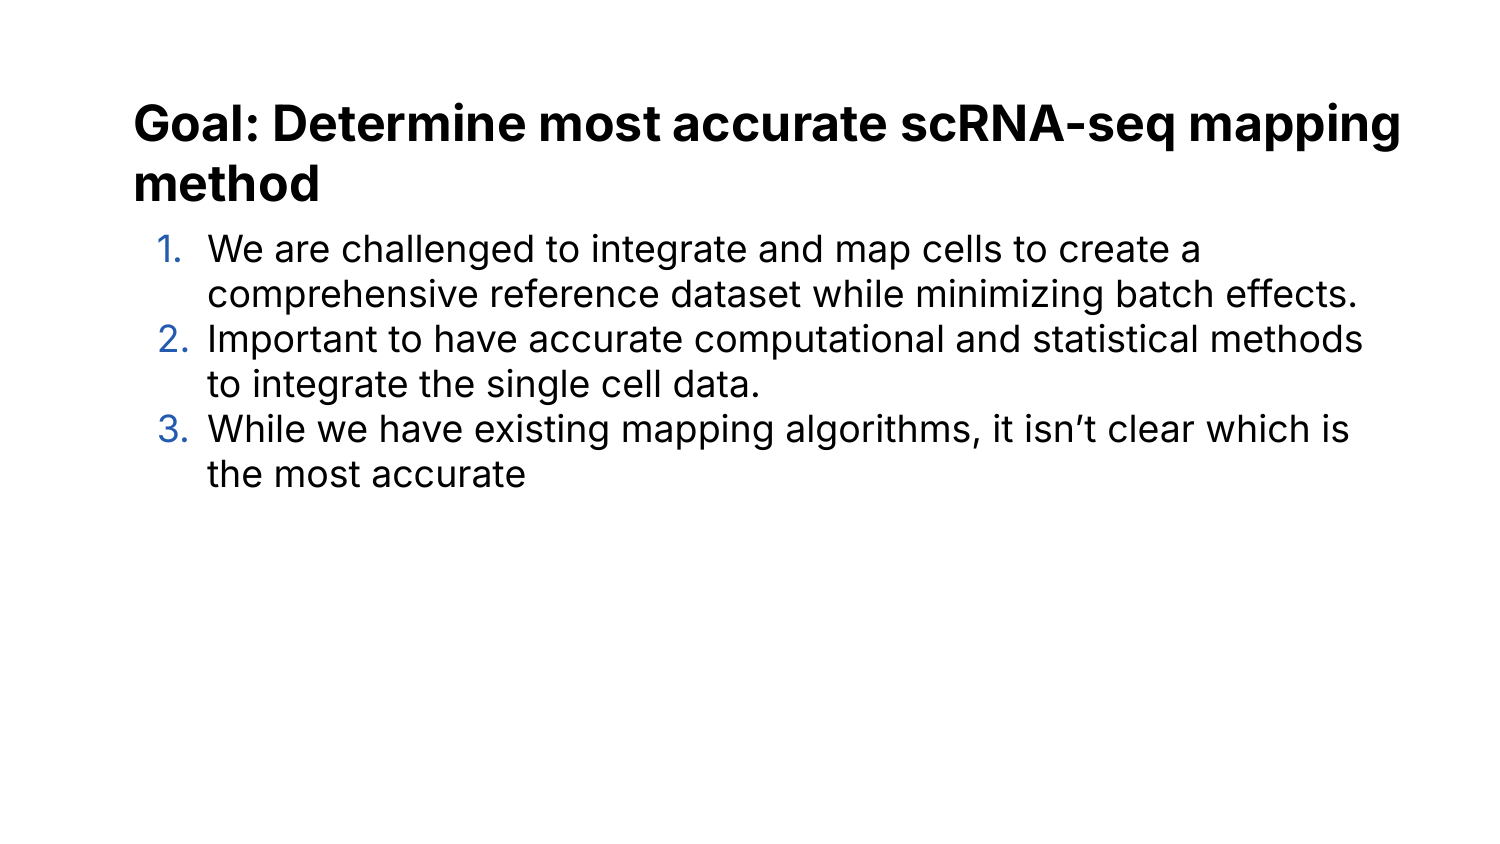

# Goal: Determine most accurate scRNA-seq mapping method
We are challenged to integrate and map cells to create a comprehensive reference dataset while minimizing batch effects.
Important to have accurate computational and statistical methods to integrate the single cell data.
While we have existing mapping algorithms, it isn’t clear which is the most accurate